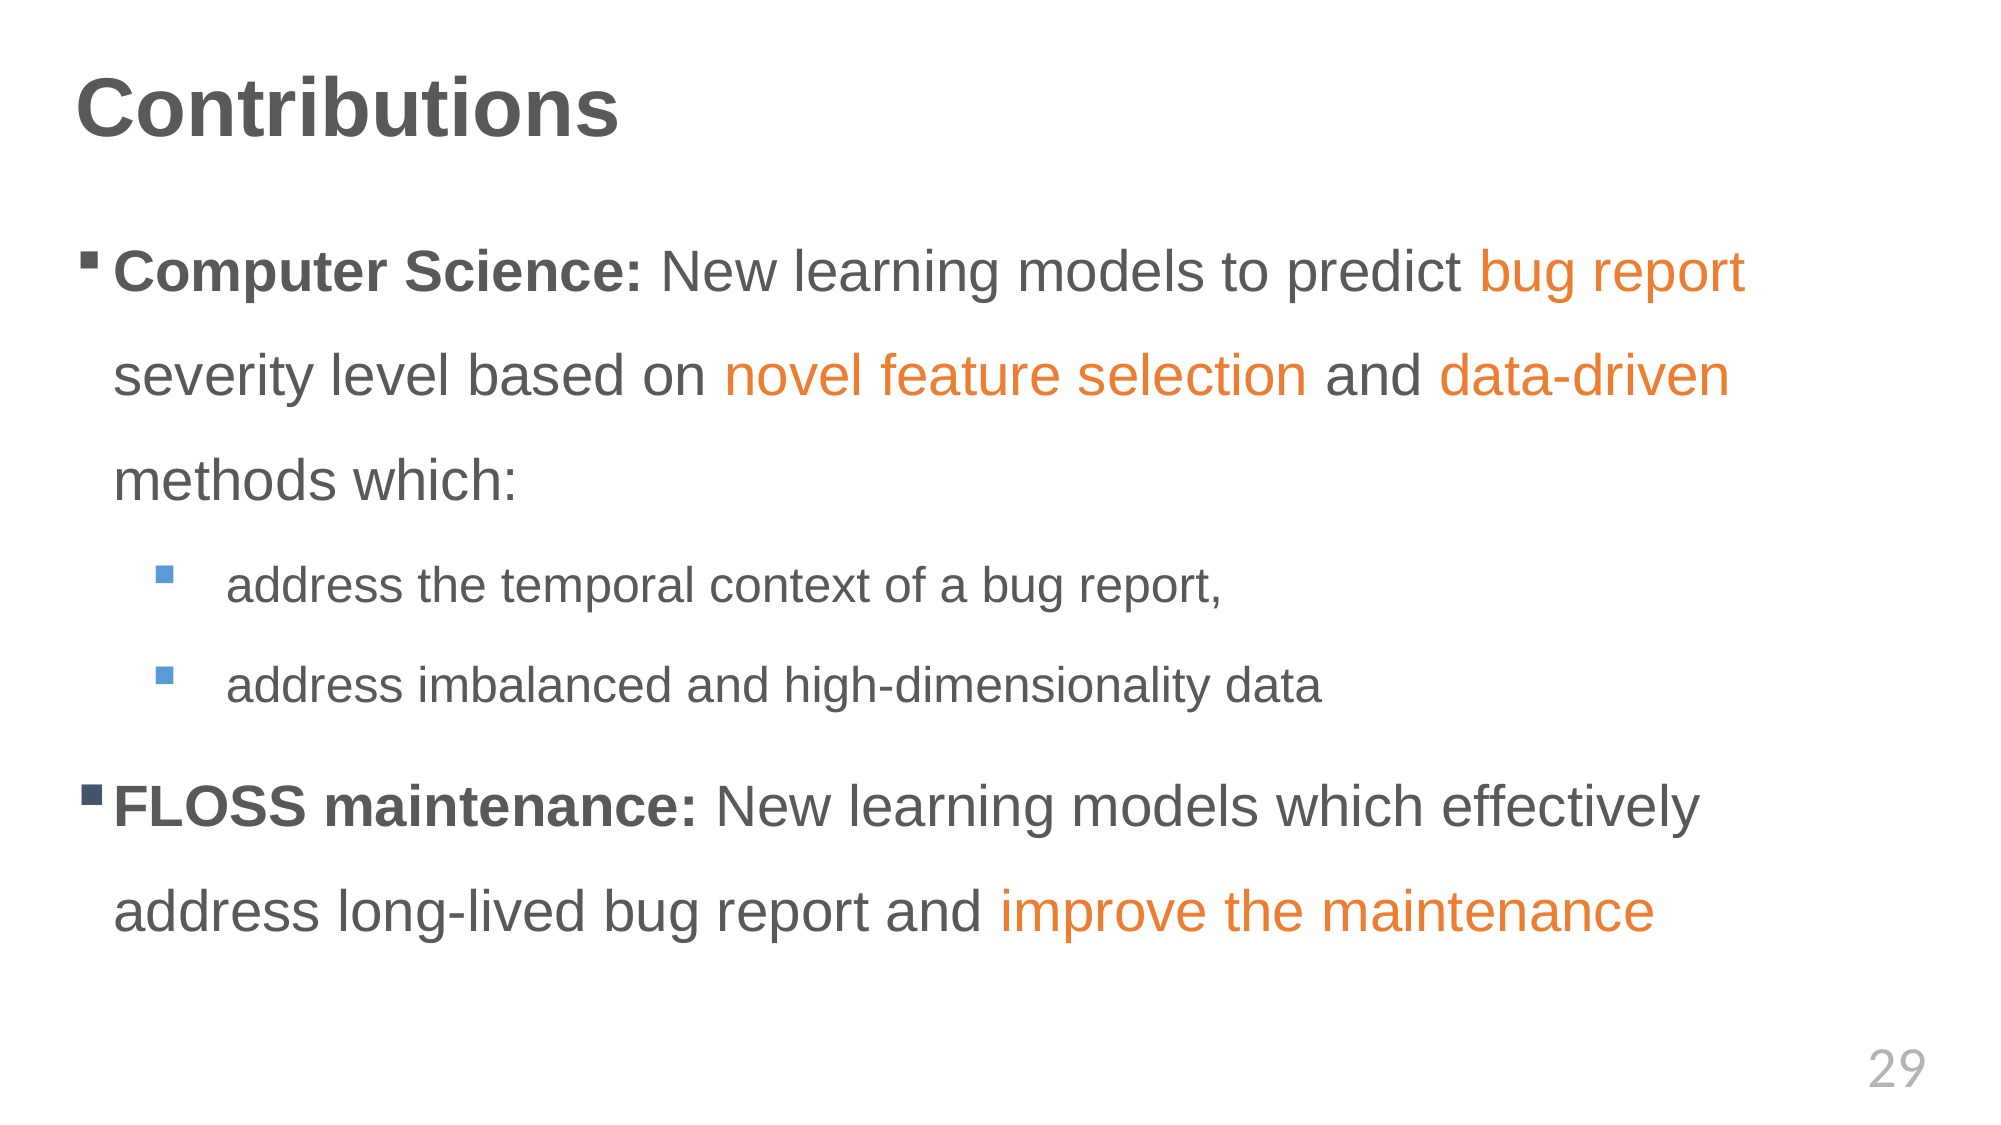

Contributions
Computer Science: New learning models to predict bug report severity level based on novel feature selection and data-driven methods which:
address the temporal context of a bug report,
address imbalanced and high-dimensionality data
FLOSS maintenance: New learning models which effectively address long-lived bug report and improve the maintenance

29